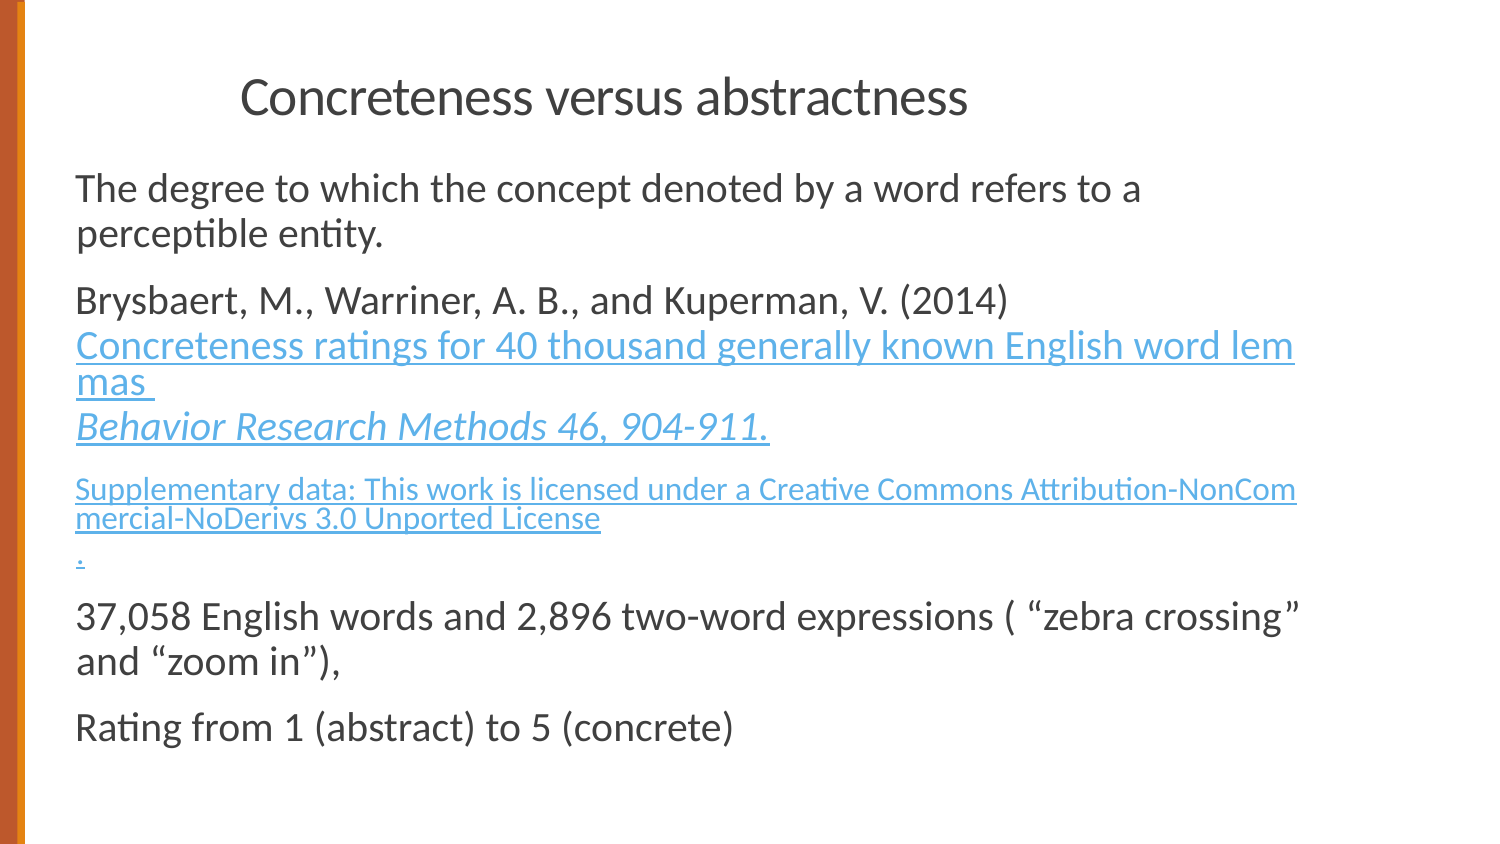

# Concreteness versus abstractness
The degree to which the concept denoted by a word refers to a perceptible entity.
Brysbaert, M., Warriner, A. B., and Kuperman, V. (2014) Concreteness ratings for 40 thousand generally known English word lemmas Behavior Research Methods 46, 904-911.
Supplementary data: This work is licensed under a Creative Commons Attribution-NonCommercial-NoDerivs 3.0 Unported License.
37,058 English words and 2,896 two-word expressions ( “zebra crossing” and “zoom in”),
Rating from 1 (abstract) to 5 (concrete)